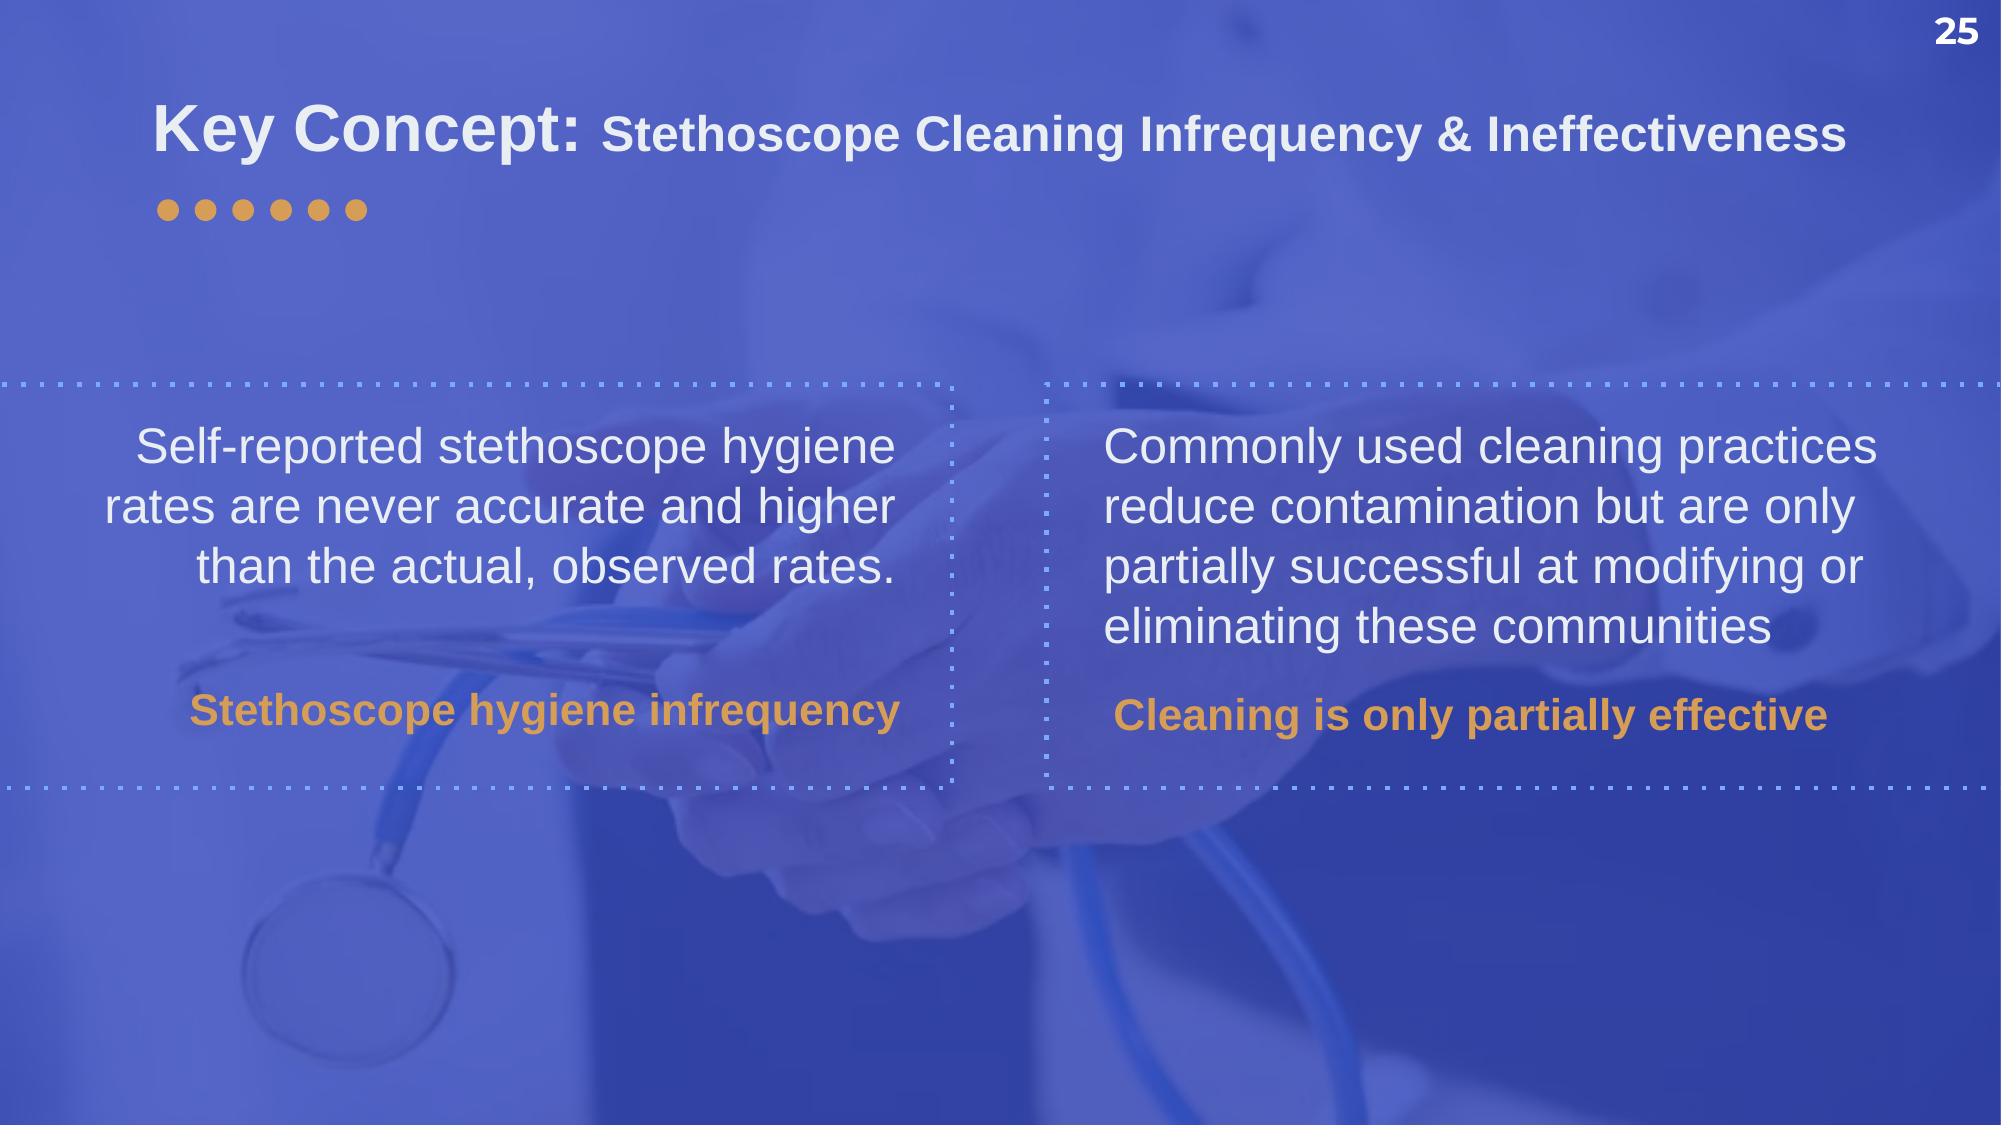

25
# Key Concept: Stethoscope Cleaning Infrequency & Ineffectiveness

Self-reported stethoscope hygiene rates are never accurate and higher than the actual, observed rates.
Commonly used cleaning practices reduce contamination but are only partially successful at modifying or eliminating these communities
Cleaning is only partially effective
Stethoscope hygiene infrequency